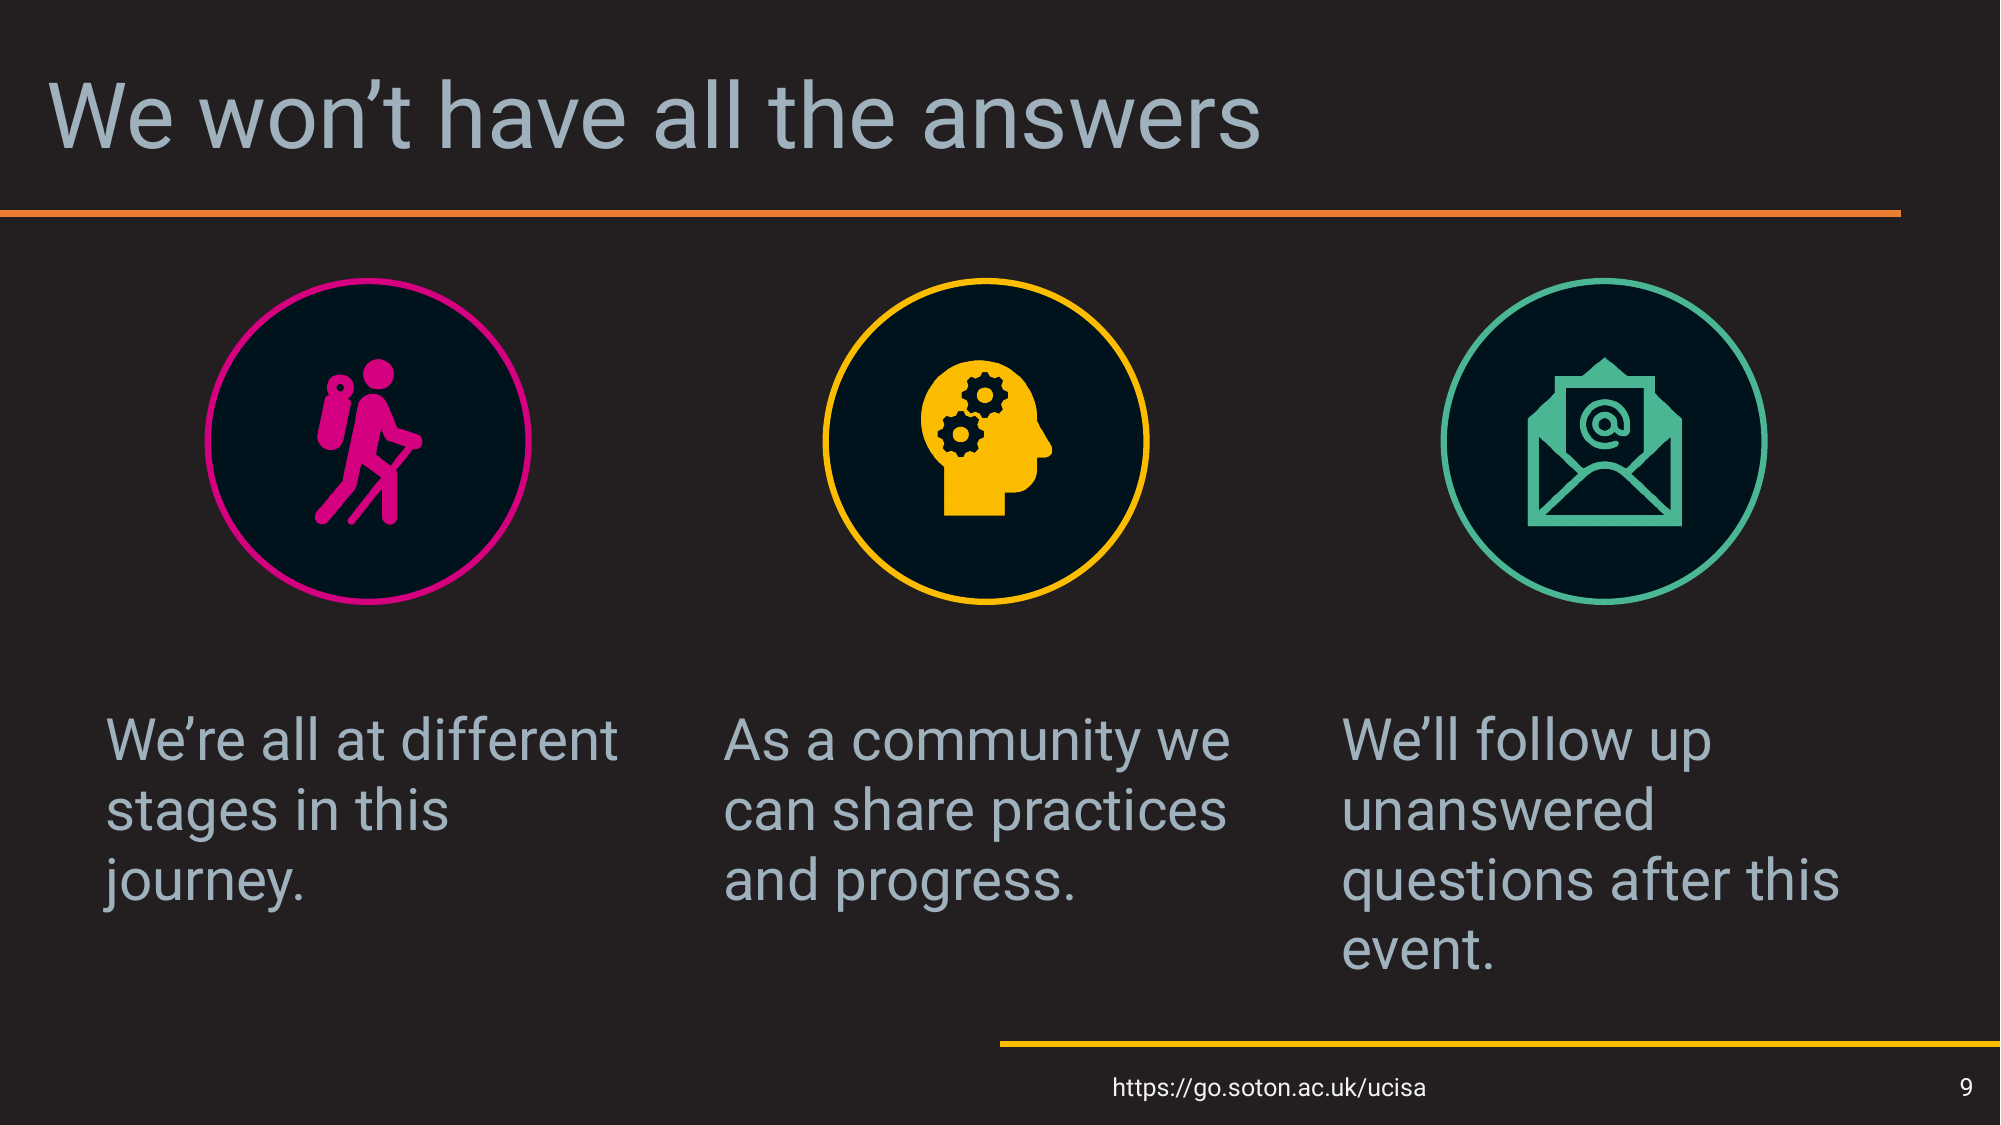

# We won’t have all the answers
We’re all at different stages in this journey.
As a community we can share practices and progress.
We’ll follow up unanswered questions after this event.
9
https://go.soton.ac.uk/ucisa